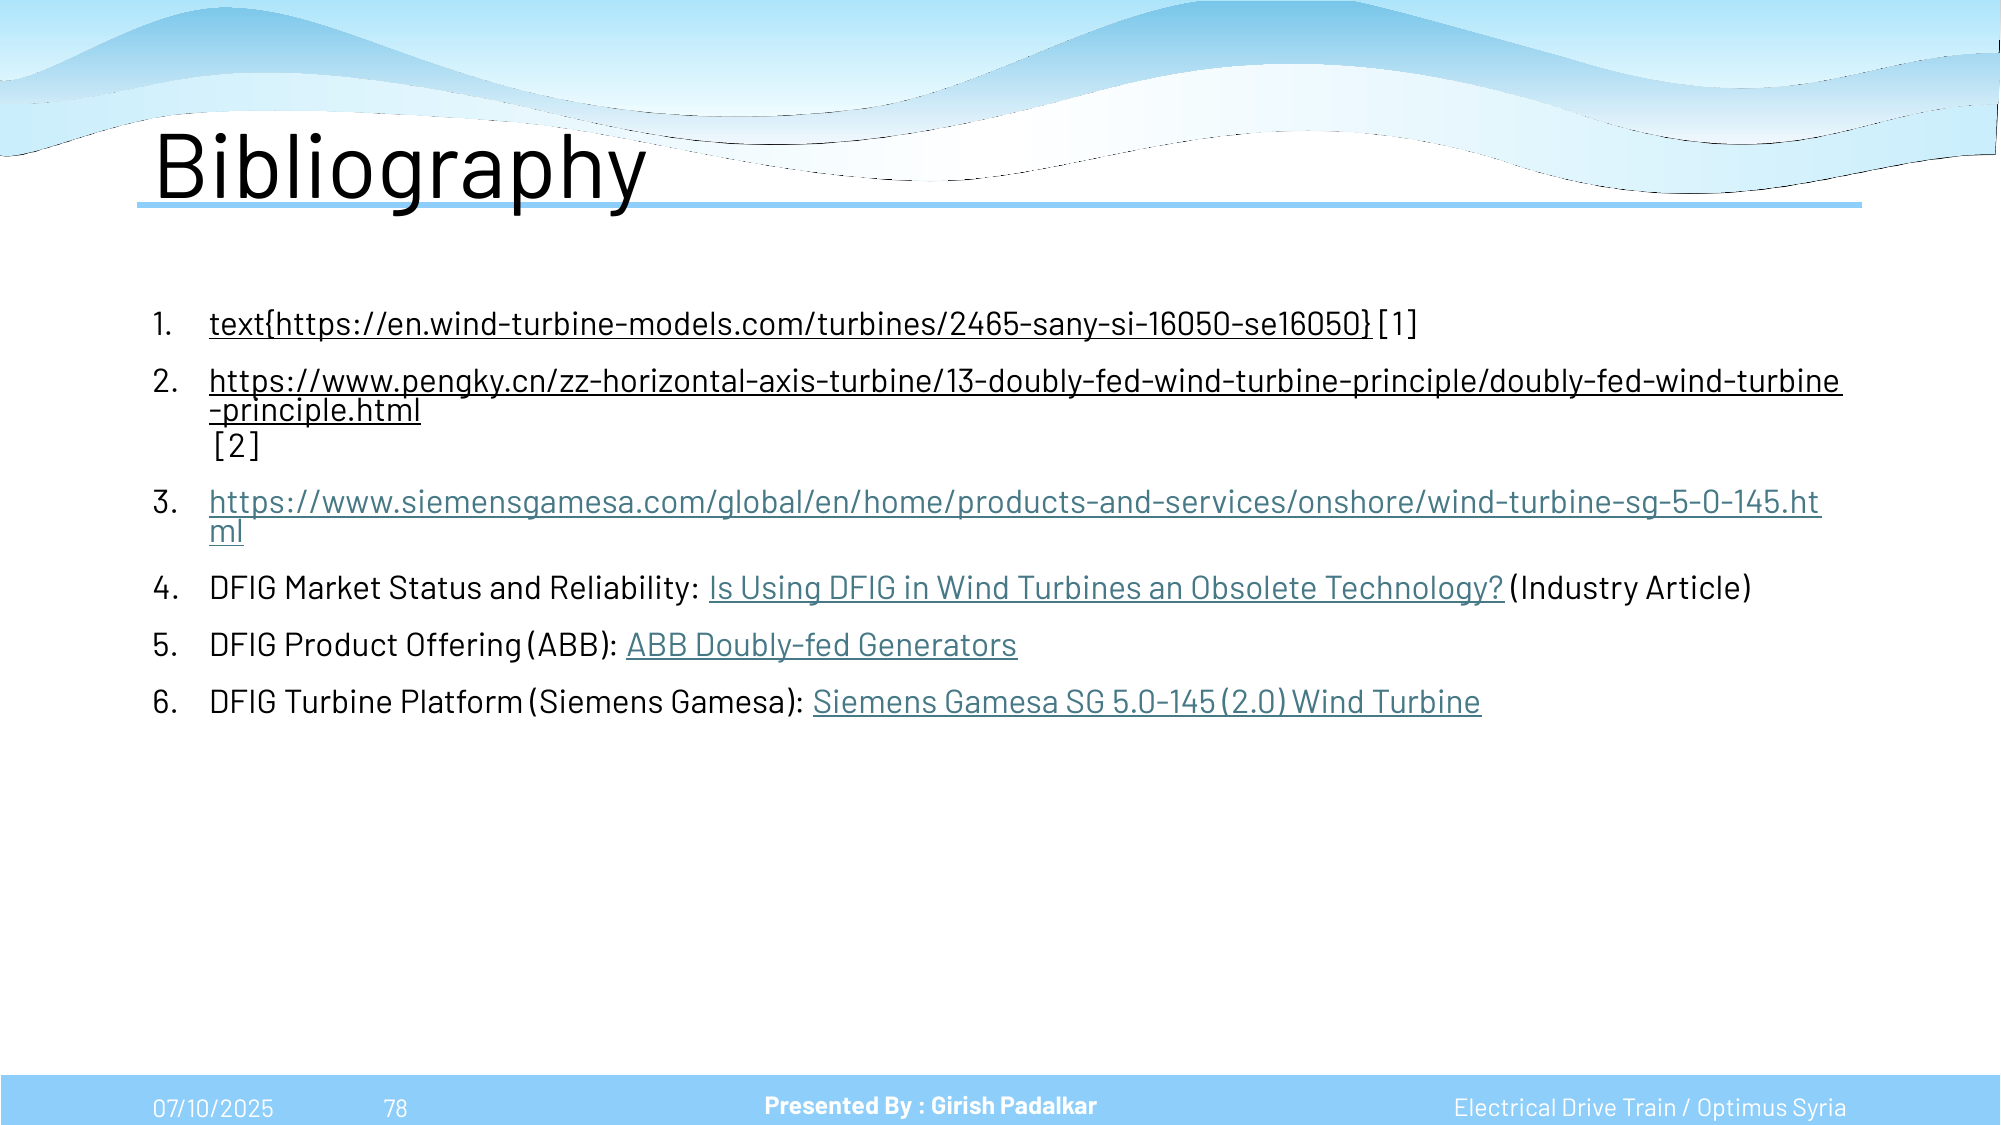

# Bibliography
text{https://en.wind-turbine-models.com/turbines/2465-sany-si-16050-se16050} [1]
https://www.pengky.cn/zz-horizontal-axis-turbine/13-doubly-fed-wind-turbine-principle/doubly-fed-wind-turbine-principle.html [2]
https://www.siemensgamesa.com/global/en/home/products-and-services/onshore/wind-turbine-sg-5-0-145.html
DFIG Market Status and Reliability: Is Using DFIG in Wind Turbines an Obsolete Technology? (Industry Article)
DFIG Product Offering (ABB): ABB Doubly-fed Generators
DFIG Turbine Platform (Siemens Gamesa): Siemens Gamesa SG 5.0-145 (2.0) Wind Turbine
Presented By : Girish Padalkar
Electrical Drive Train / Optimus Syria
07/10/2025
78